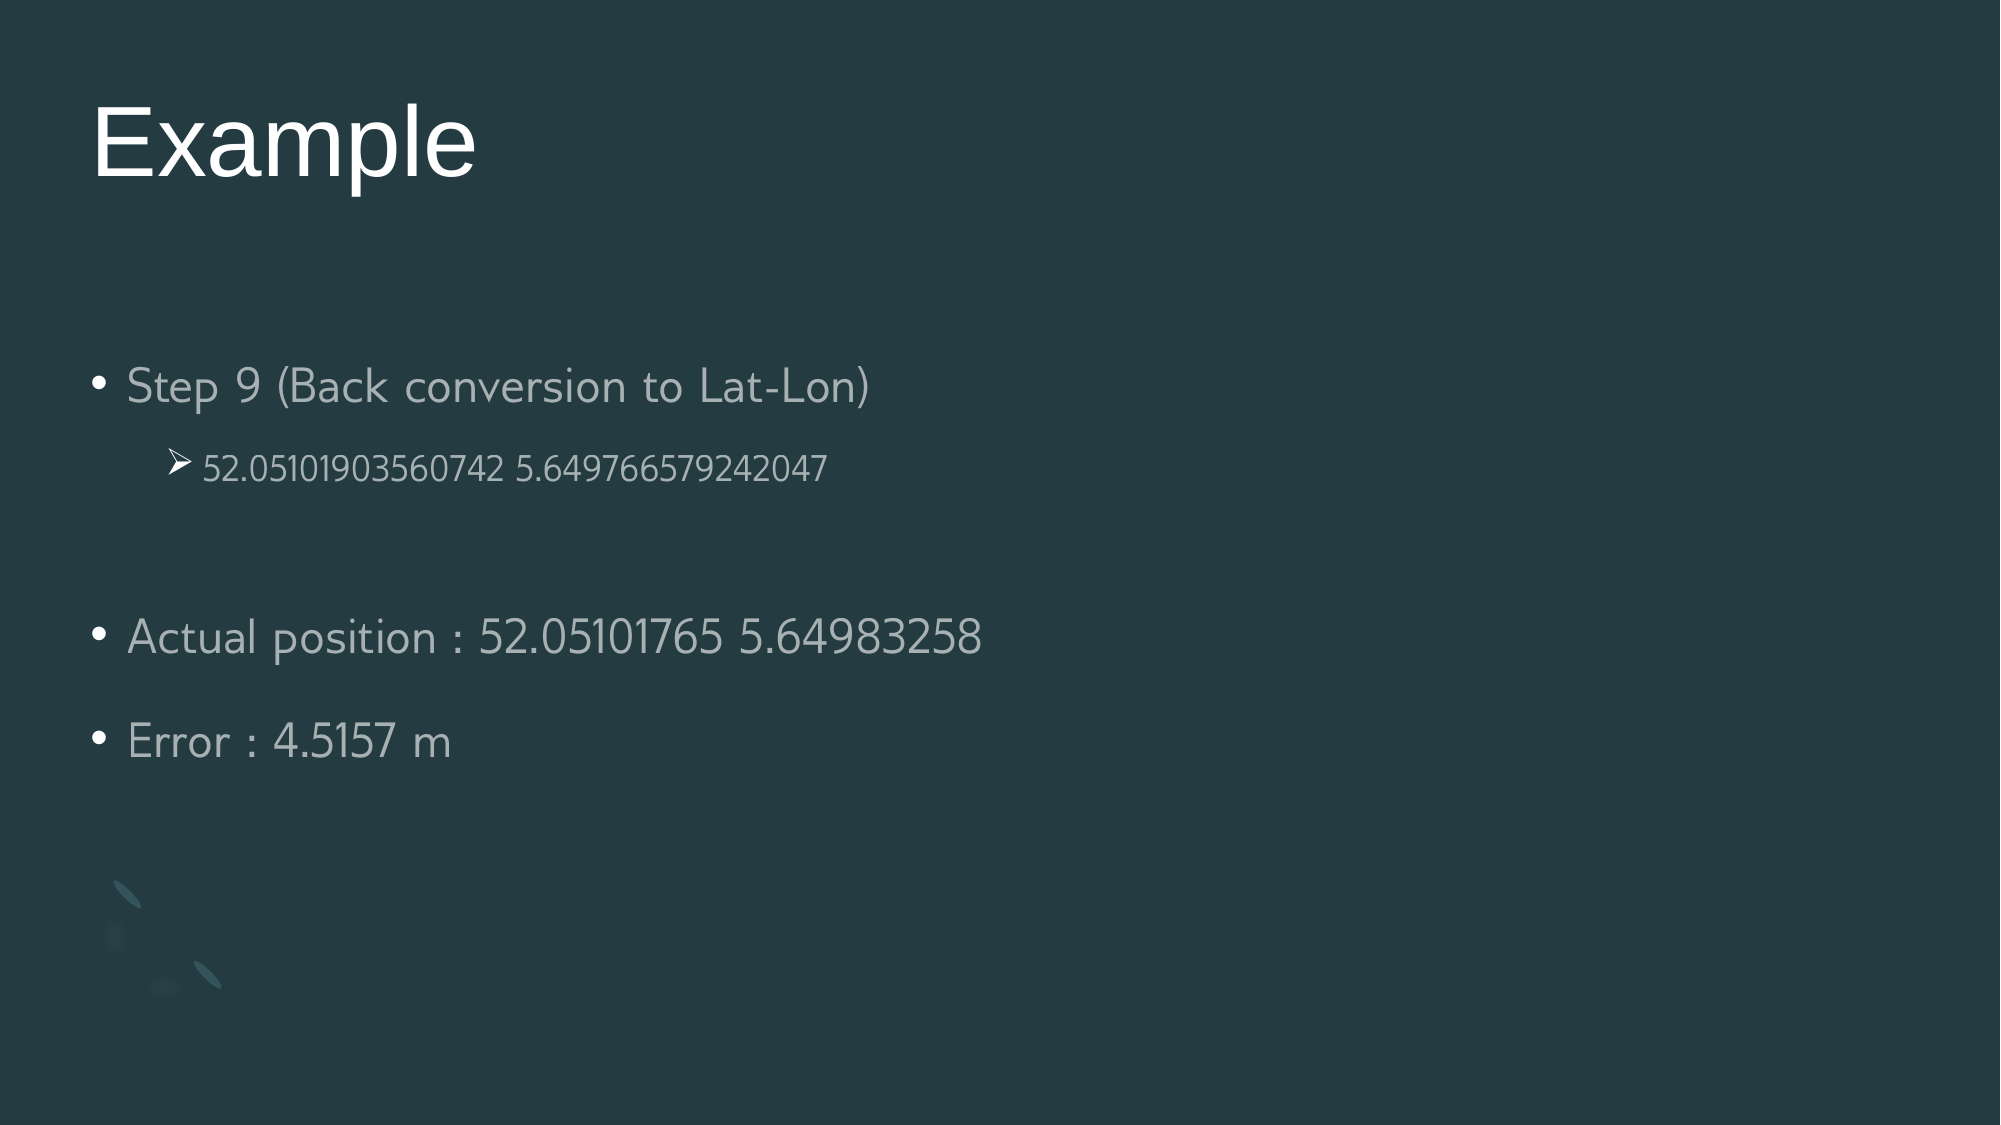

# Example
Step 9 (Back conversion to Lat-Lon)
52.05101903560742 5.649766579242047

Actual position : 52.05101765 5.64983258
Error : 4.5157 m